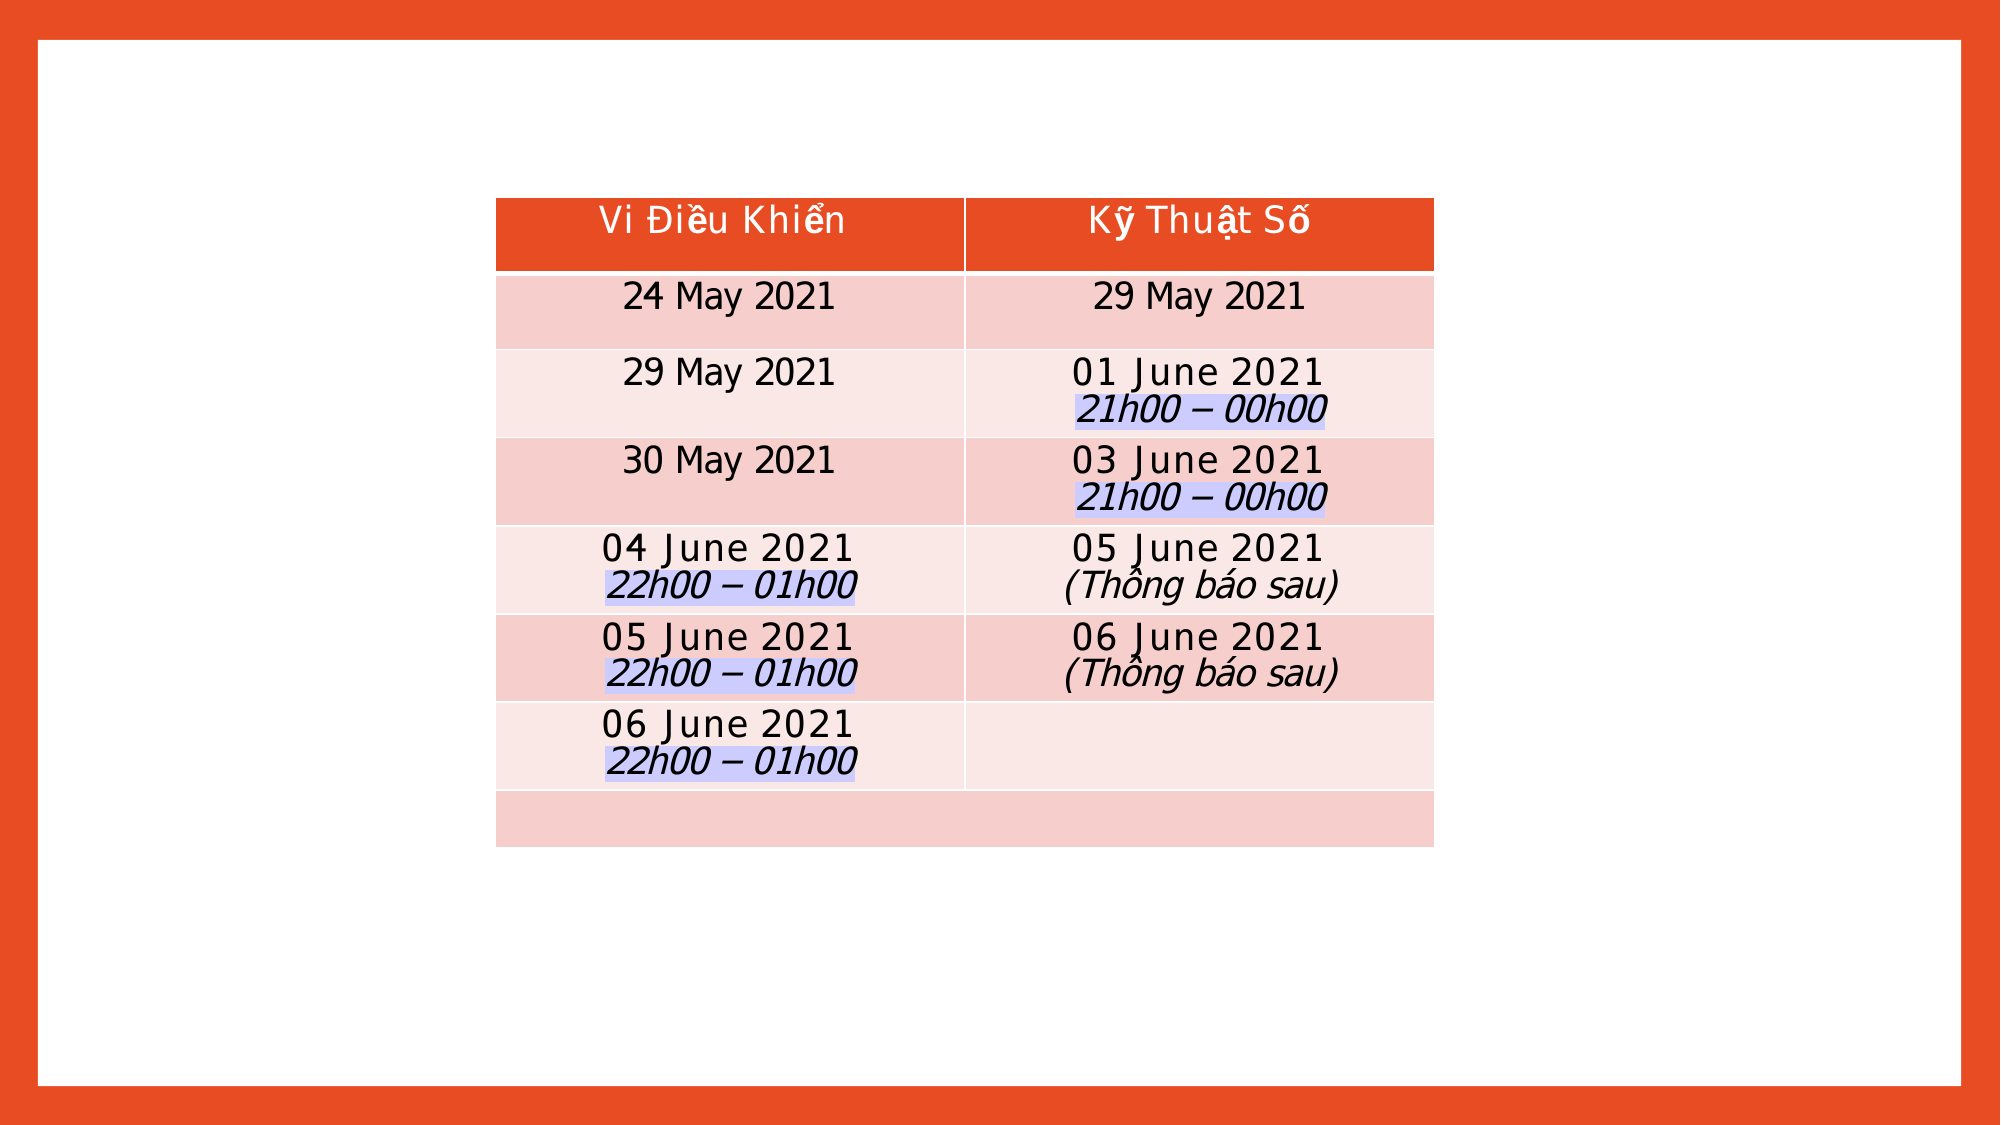

| Vi Điều Khiển | Kỹ Thuật Số |
| --- | --- |
| 24 May 2021 | 29 May 2021 |
| 29 May 2021 | 01 June 2021 21h00 – 00h00 |
| 30 May 2021 | 03 June 2021 21h00 – 00h00 |
| 04 June 2021 22h00 – 01h00 | 05 June 2021 (Thông báo sau) |
| 05 June 2021 22h00 – 01h00 | 06 June 2021 (Thông báo sau) |
| 06 June 2021 22h00 – 01h00 |  |
|  |  |